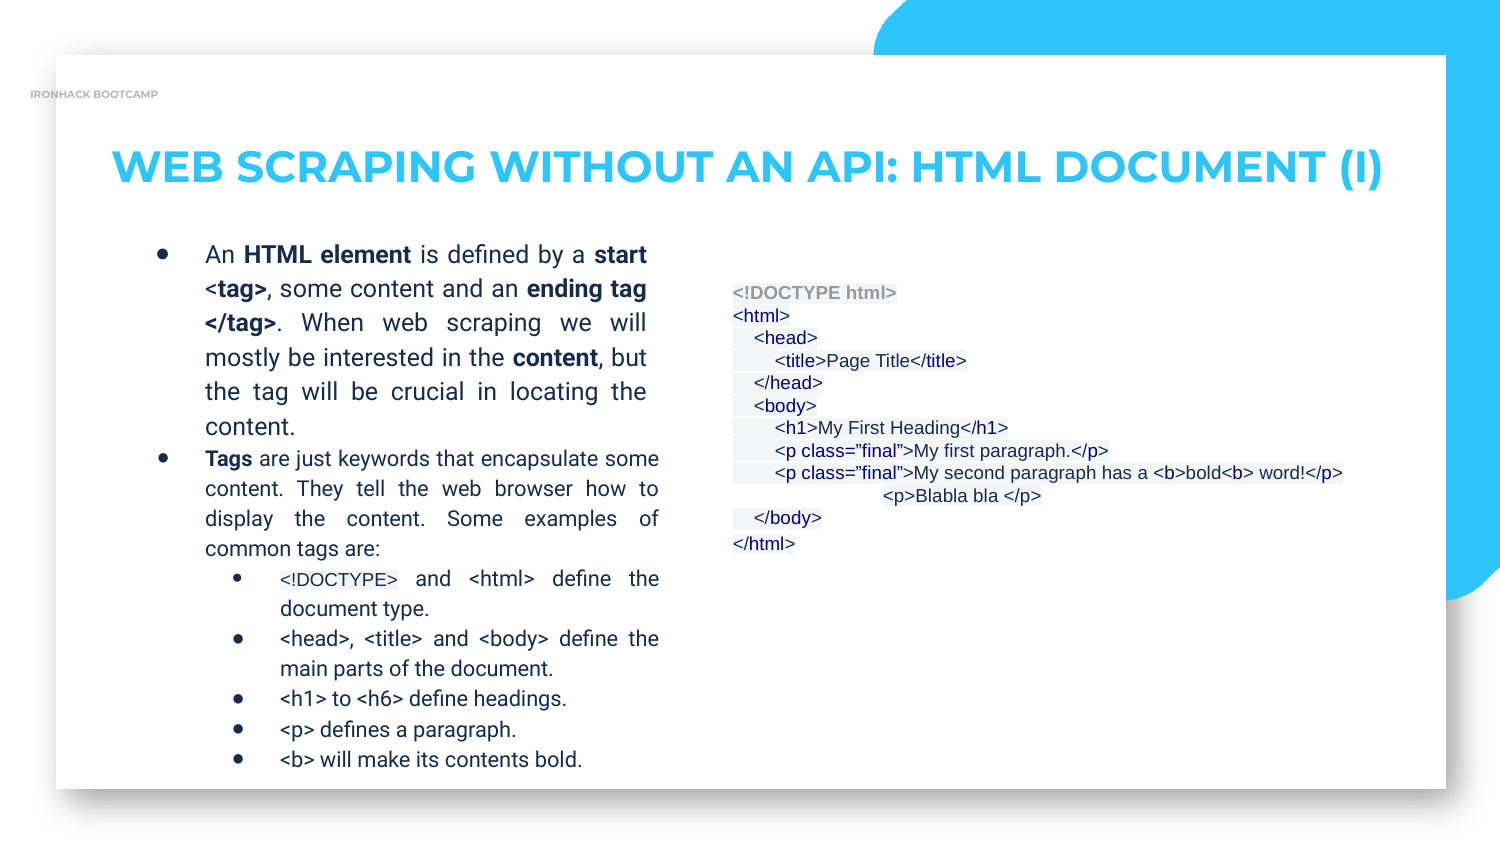

IRONHACK BOOTCAMP
WEB SCRAPING WITHOUT AN API: HTML DOCUMENT (I)
An HTML element is defined by a start <tag>, some content and an ending tag </tag>. When web scraping we will mostly be interested in the content, but the tag will be crucial in locating the content.
Tags are just keywords that encapsulate some content. They tell the web browser how to display the content. Some examples of common tags are:
<!DOCTYPE> and <html> define the document type.
<head>, <title> and <body> define the main parts of the document.
<h1> to <h6> define headings.
<p> defines a paragraph.
<b> will make its contents bold.

<!DOCTYPE html>
<html>
    <head>
        <title>Page Title</title>
    </head>
    <body>
        <h1>My First Heading</h1>
        <p class=”final”>My first paragraph.</p>
        <p class=”final”>My second paragraph has a <b>bold<b> word!</p>
	<p>Blabla bla </p>
    </body>
</html>